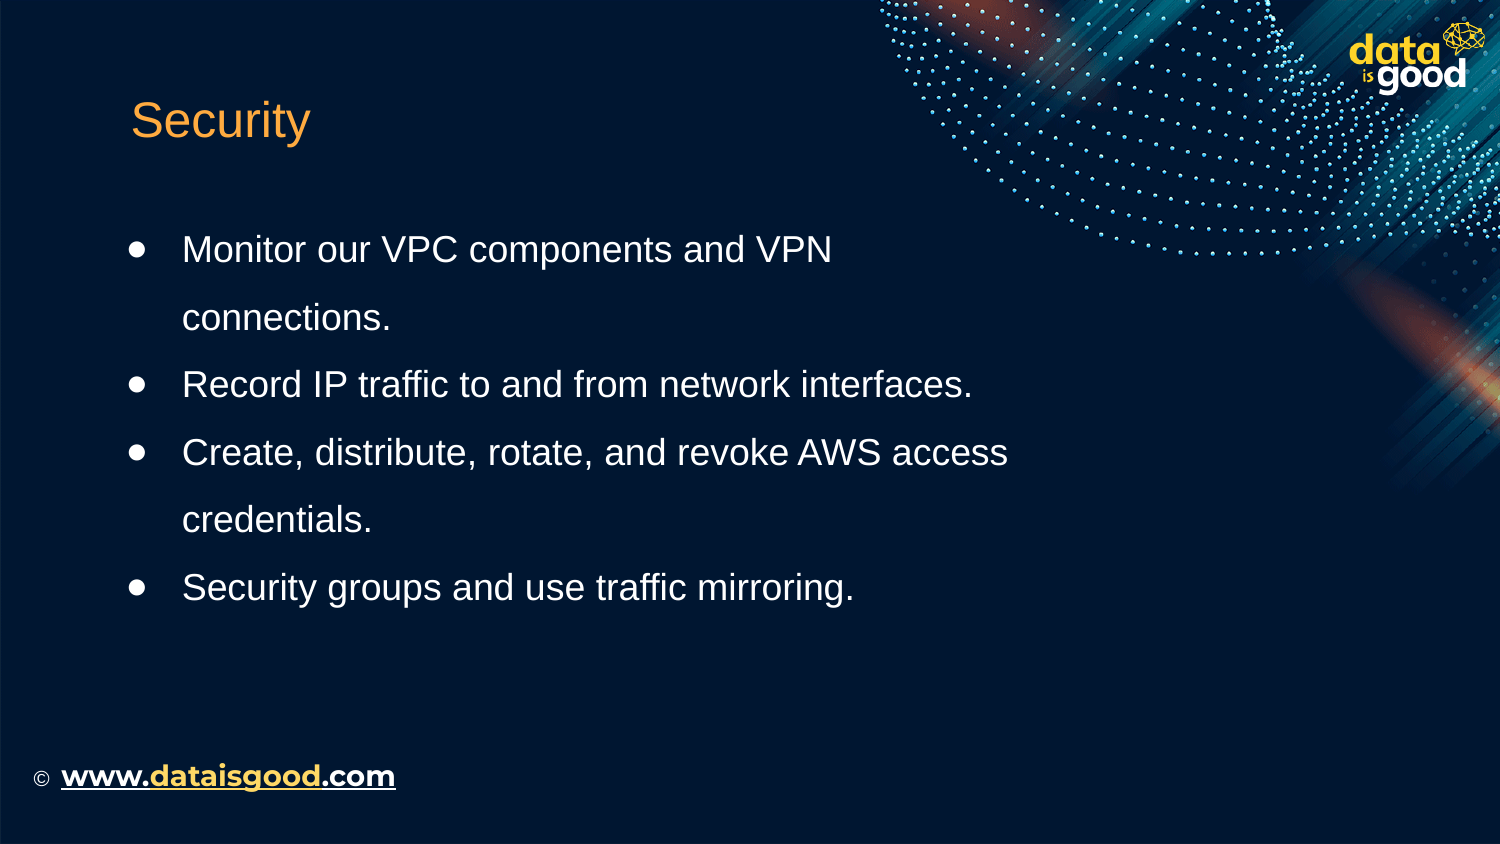

# Security
Monitor our VPC components and VPN connections.
Record IP traffic to and from network interfaces.
Create, distribute, rotate, and revoke AWS access credentials.
Security groups and use traffic mirroring.